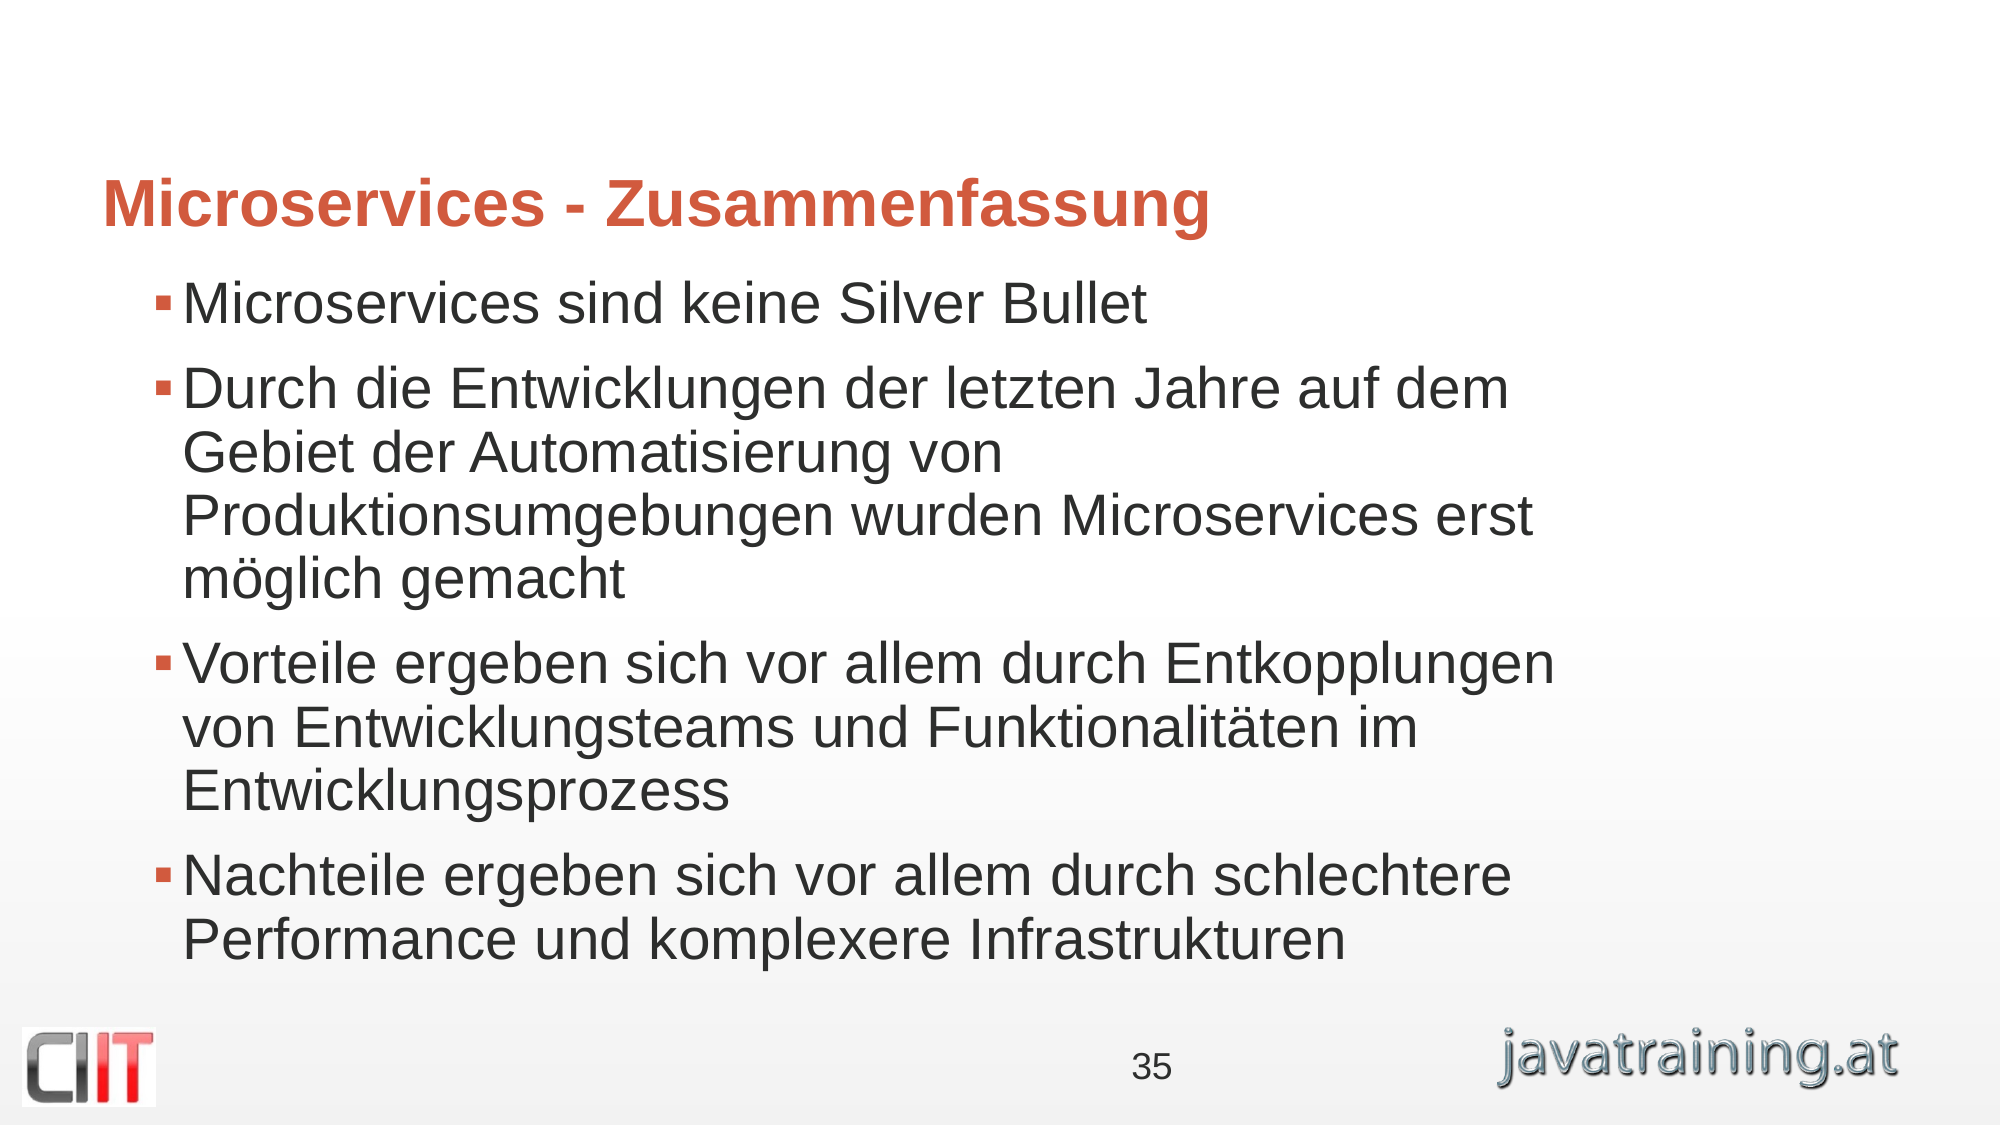

# Microservices - Zusammenfassung
Microservices sind keine Silver Bullet
Durch die Entwicklungen der letzten Jahre auf dem Gebiet der Automatisierung von Produktionsumgebungen wurden Microservices erst möglich gemacht
Vorteile ergeben sich vor allem durch Entkopplungen von Entwicklungsteams und Funktionalitäten im Entwicklungsprozess
Nachteile ergeben sich vor allem durch schlechtere Performance und komplexere Infrastrukturen

35